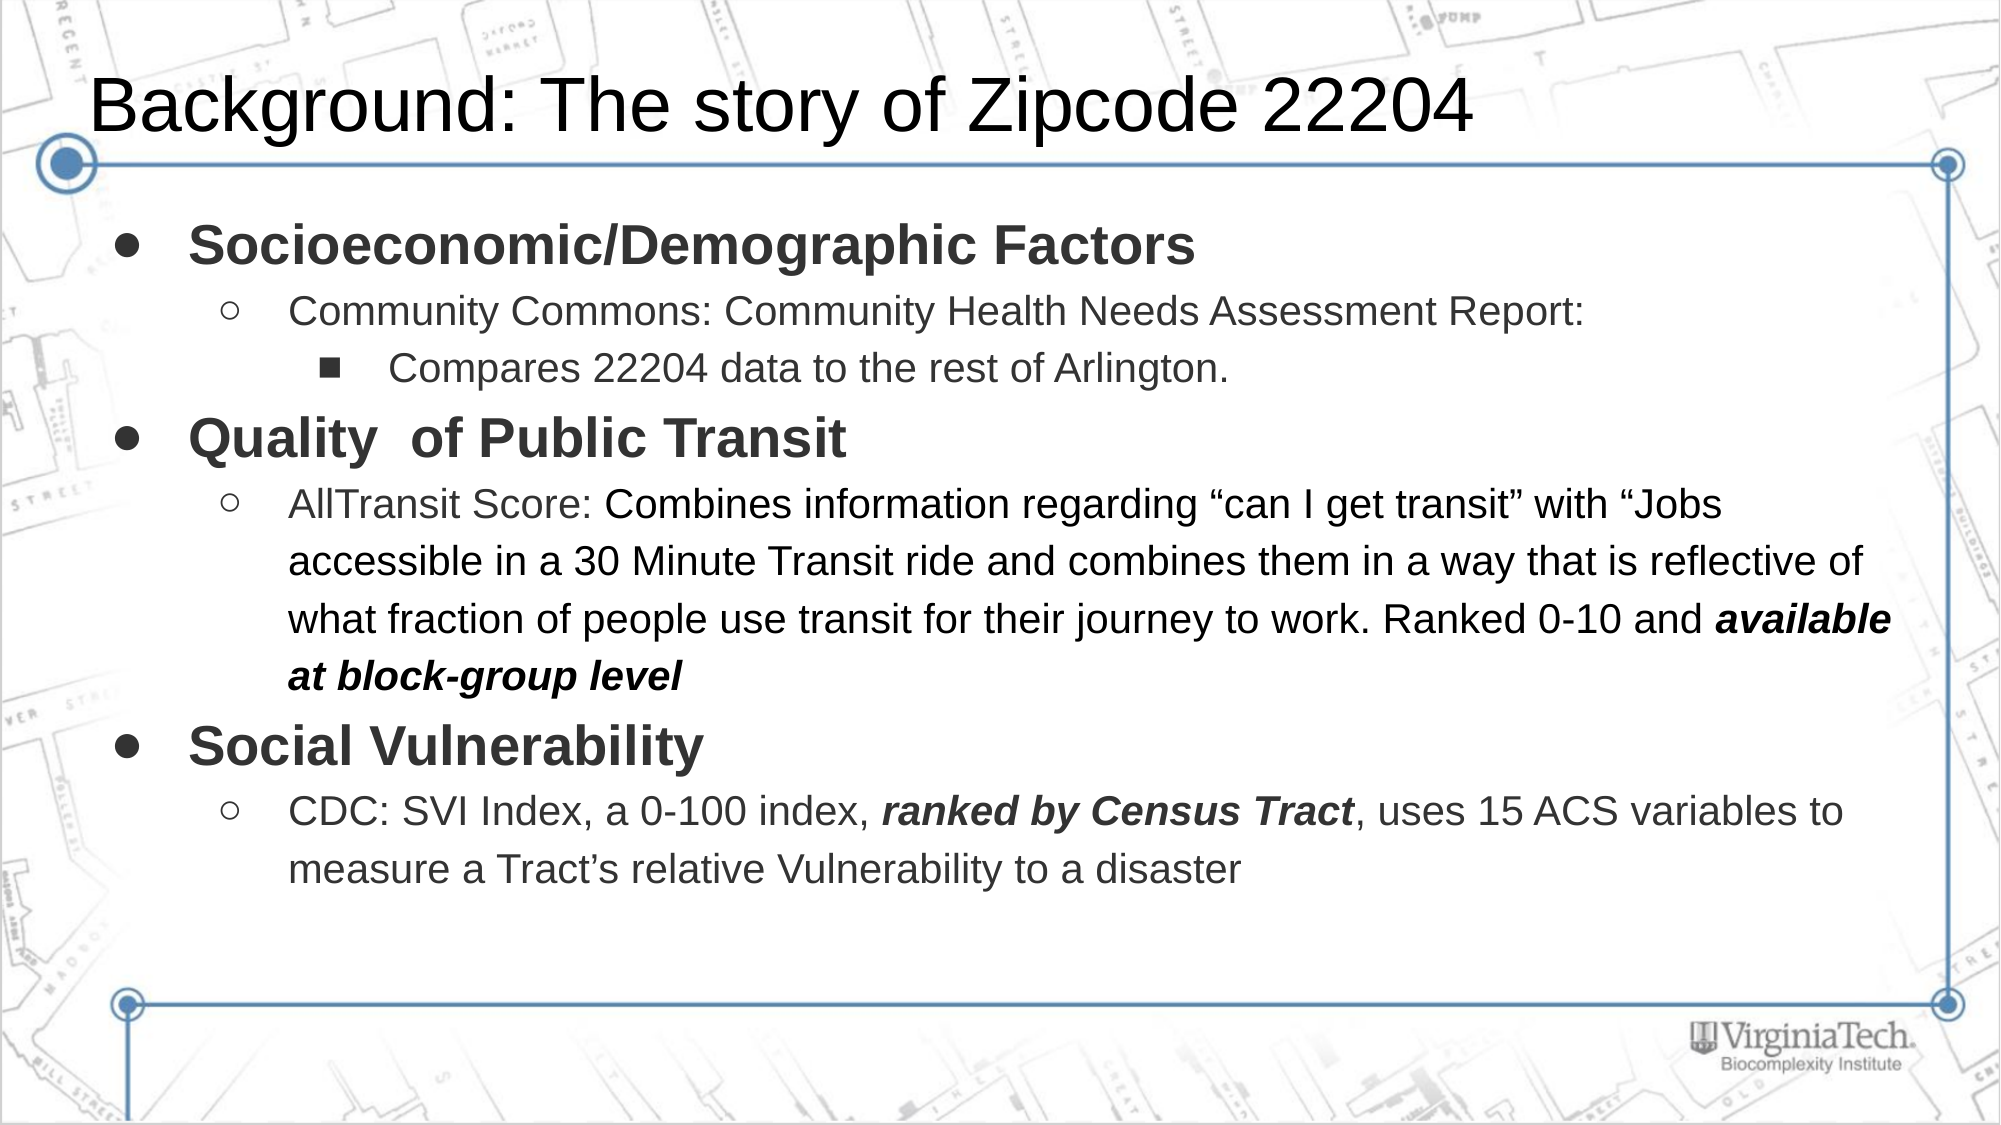

# Background: The story of Zipcode 22204
Socioeconomic/Demographic Factors
Community Commons: Community Health Needs Assessment Report:
Compares 22204 data to the rest of Arlington.
Quality  of Public Transit
AllTransit Score: Combines information regarding “can I get transit” with “Jobs accessible in a 30 Minute Transit ride and combines them in a way that is reflective of what fraction of people use transit for their journey to work. Ranked 0-10 and available at block-group level
Social Vulnerability
CDC: SVI Index, a 0-100 index, ranked by Census Tract, uses 15 ACS variables to measure a Tract’s relative Vulnerability to a disaster